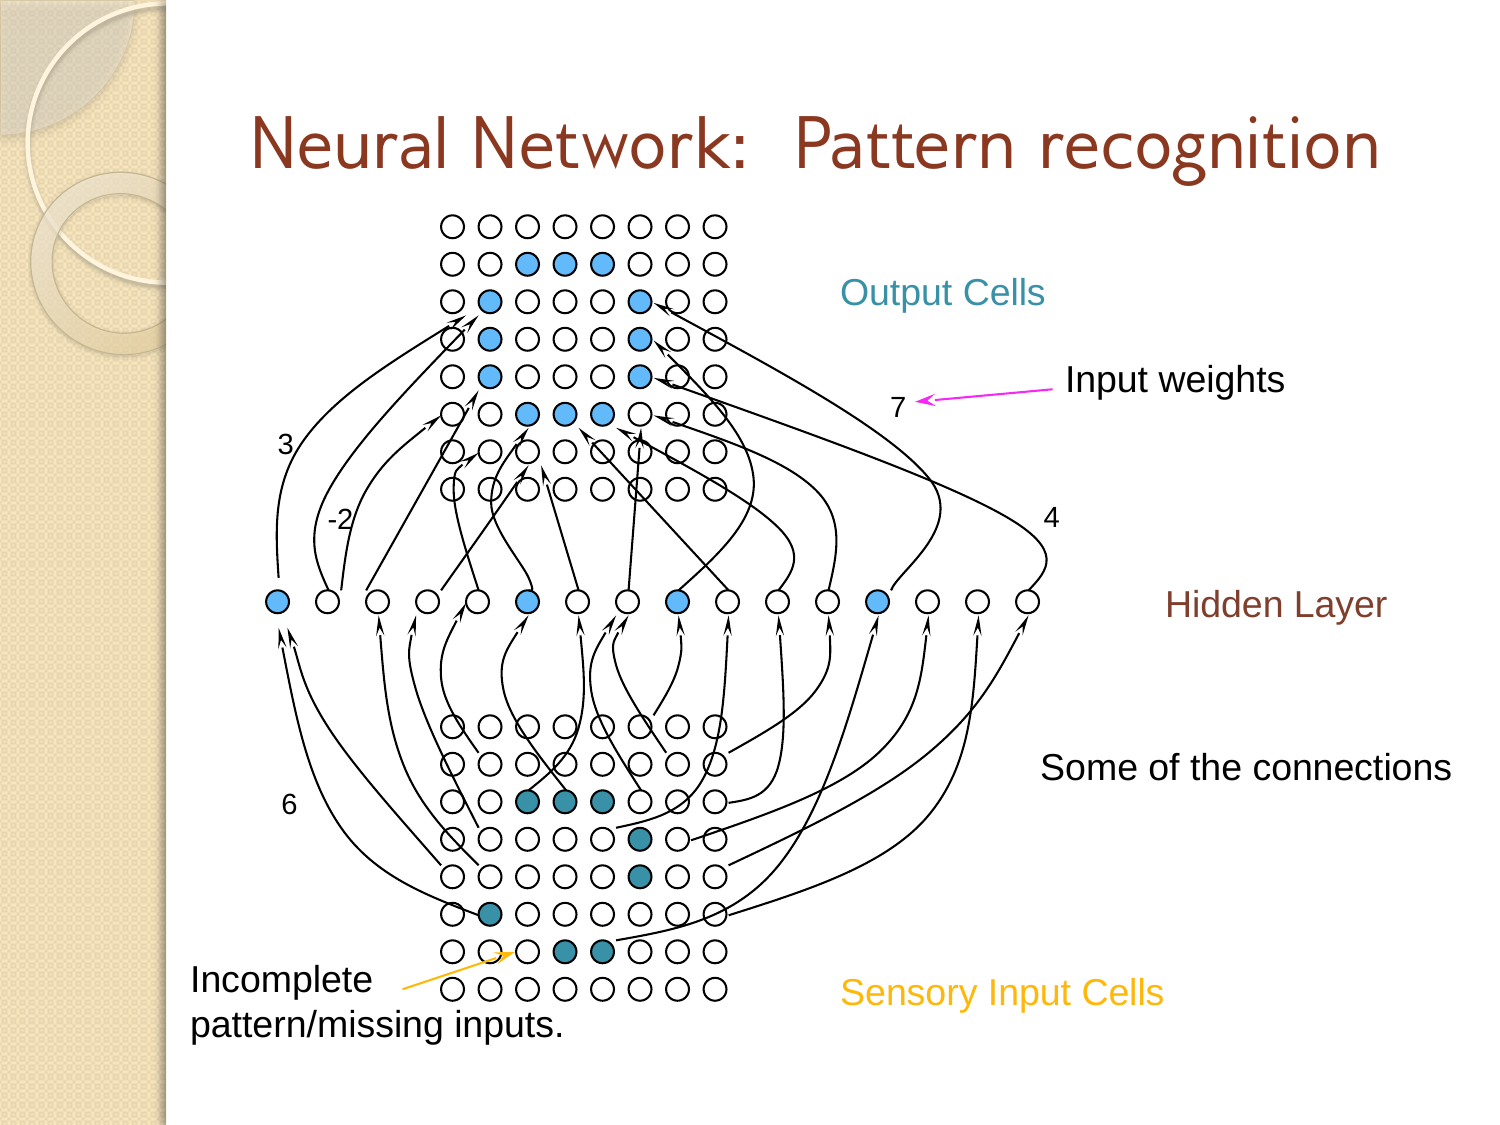

# Neural Network:  Pattern recognition

Output Cells

Input weights

7

3

4
-2
Hidden Layer

Some of the connections

6

Incomplete
pattern/missing inputs.

Sensory Input Cells